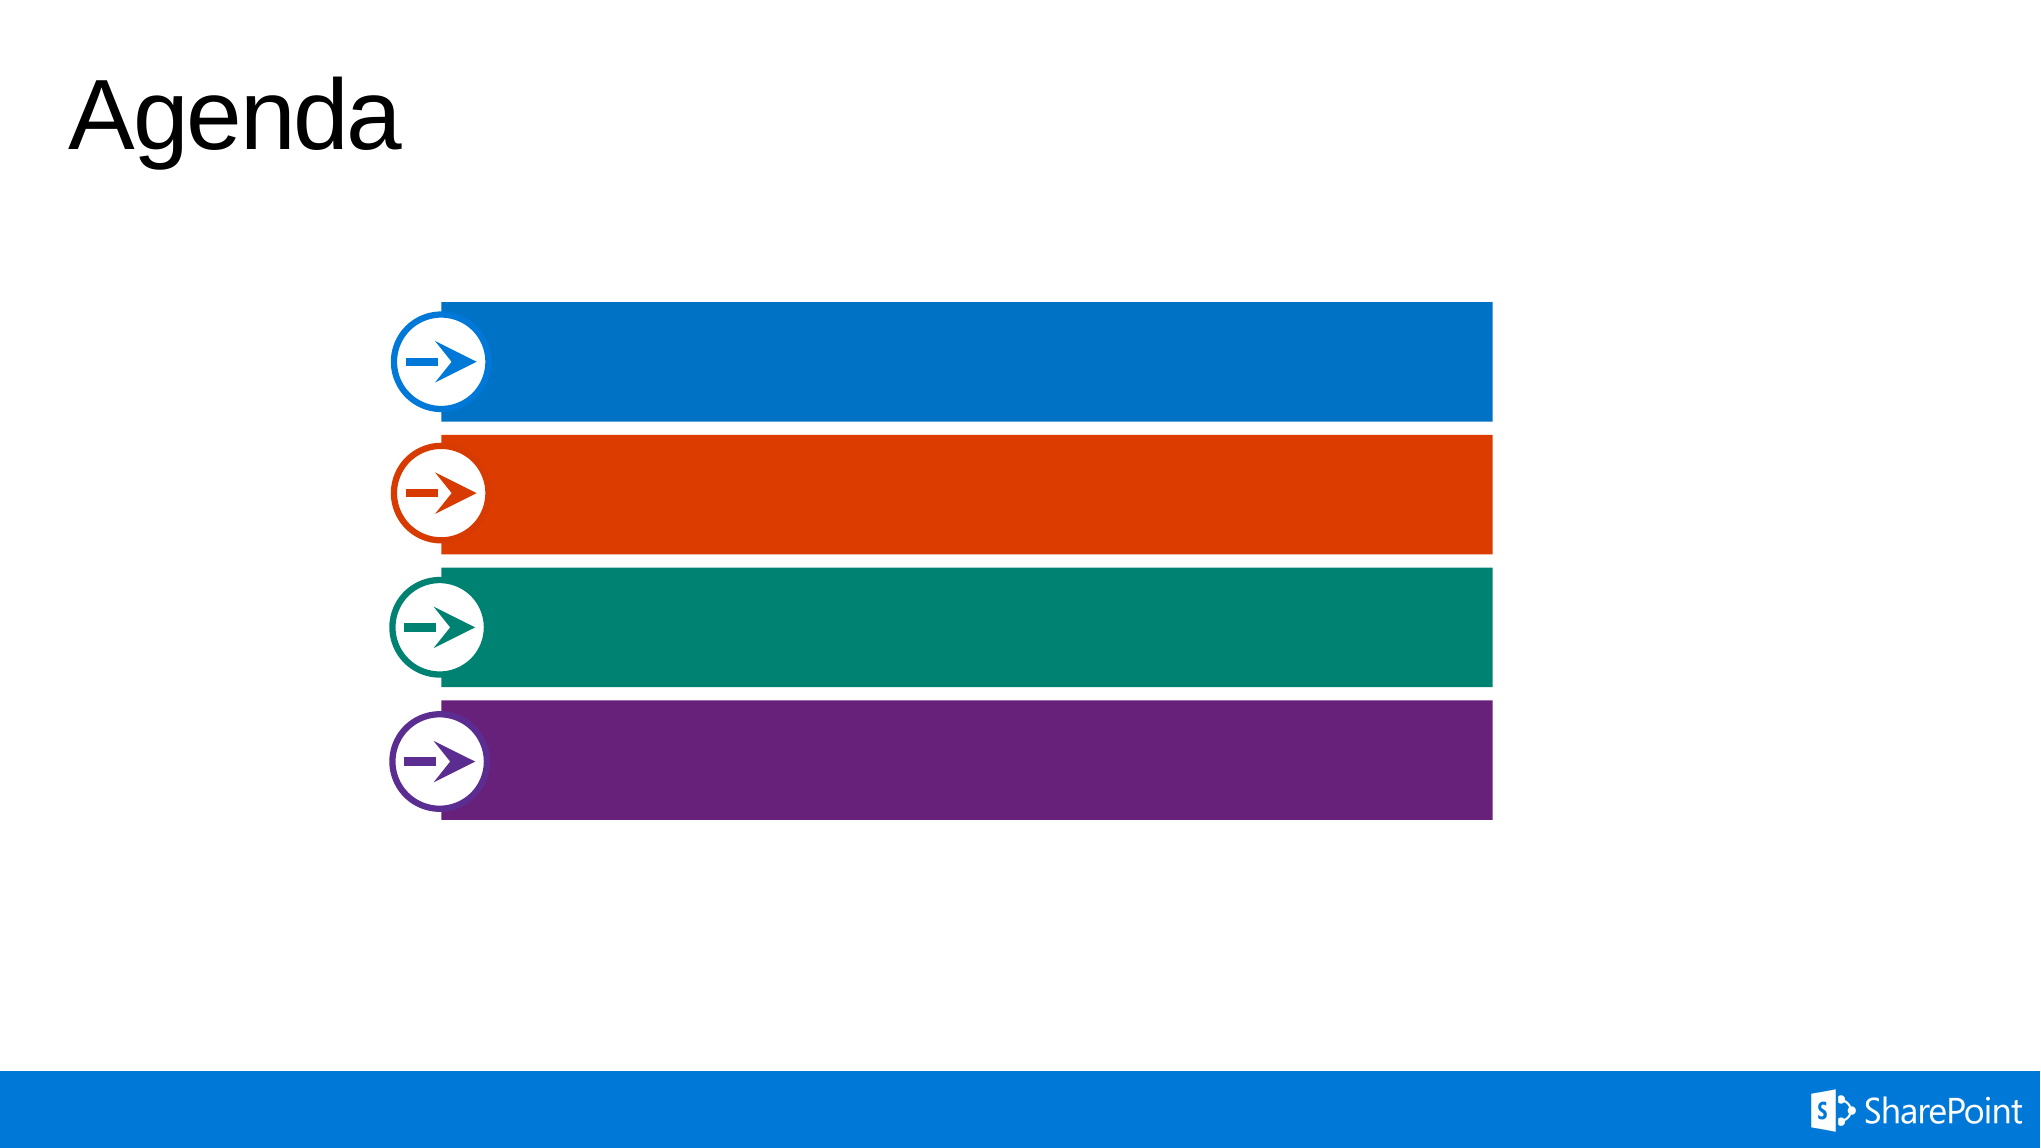

# Agenda
Evolution of SharePoint User Interface

Overview on SharePoint Framework

Demo

Q&A